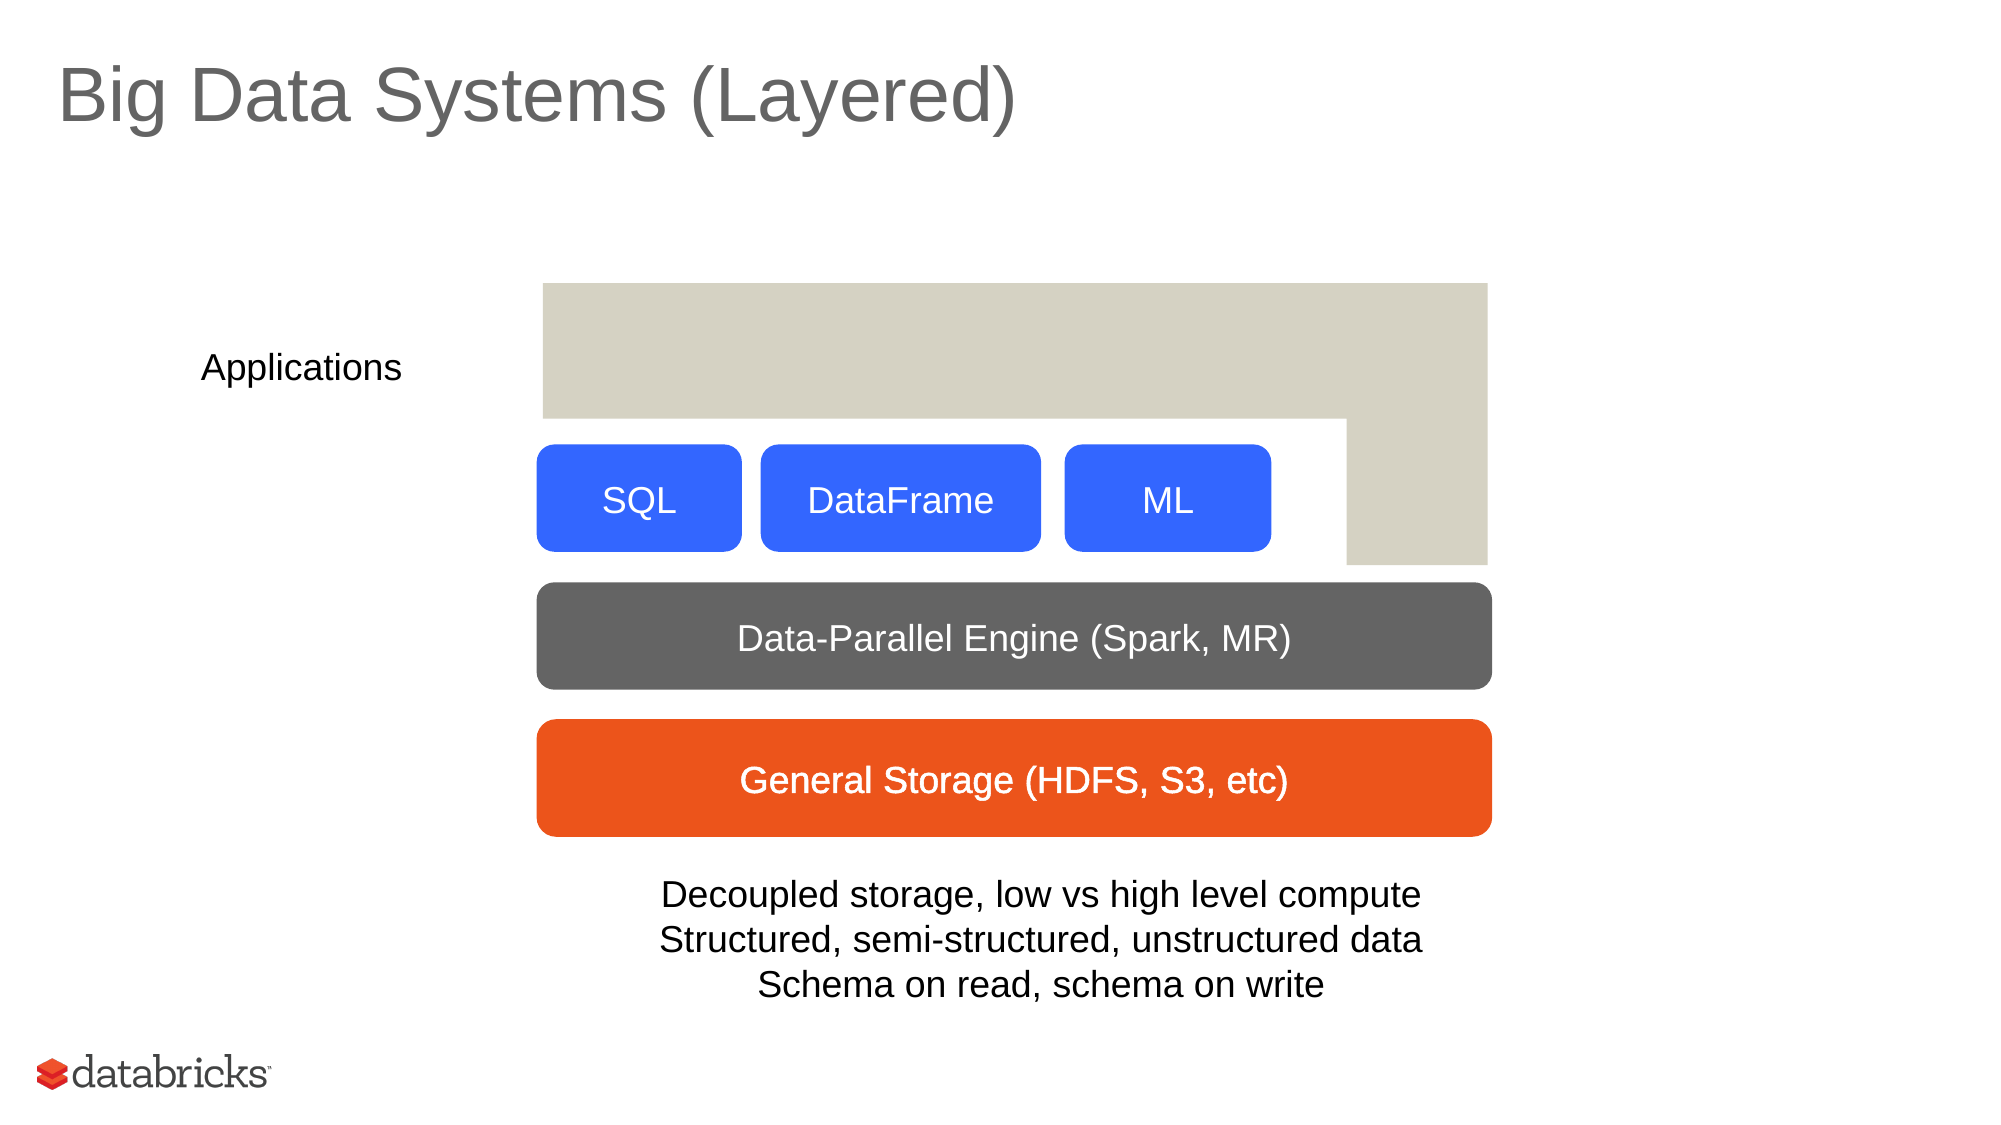

# Big Data Systems (Layered)
Applications
SQL
DataFrame
ML
Data-Parallel Engine (Spark, MR)
General Storage (HDFS, S3, etc)
Decoupled storage, low vs high level compute
Structured, semi-structured, unstructured data
Schema on read, schema on write